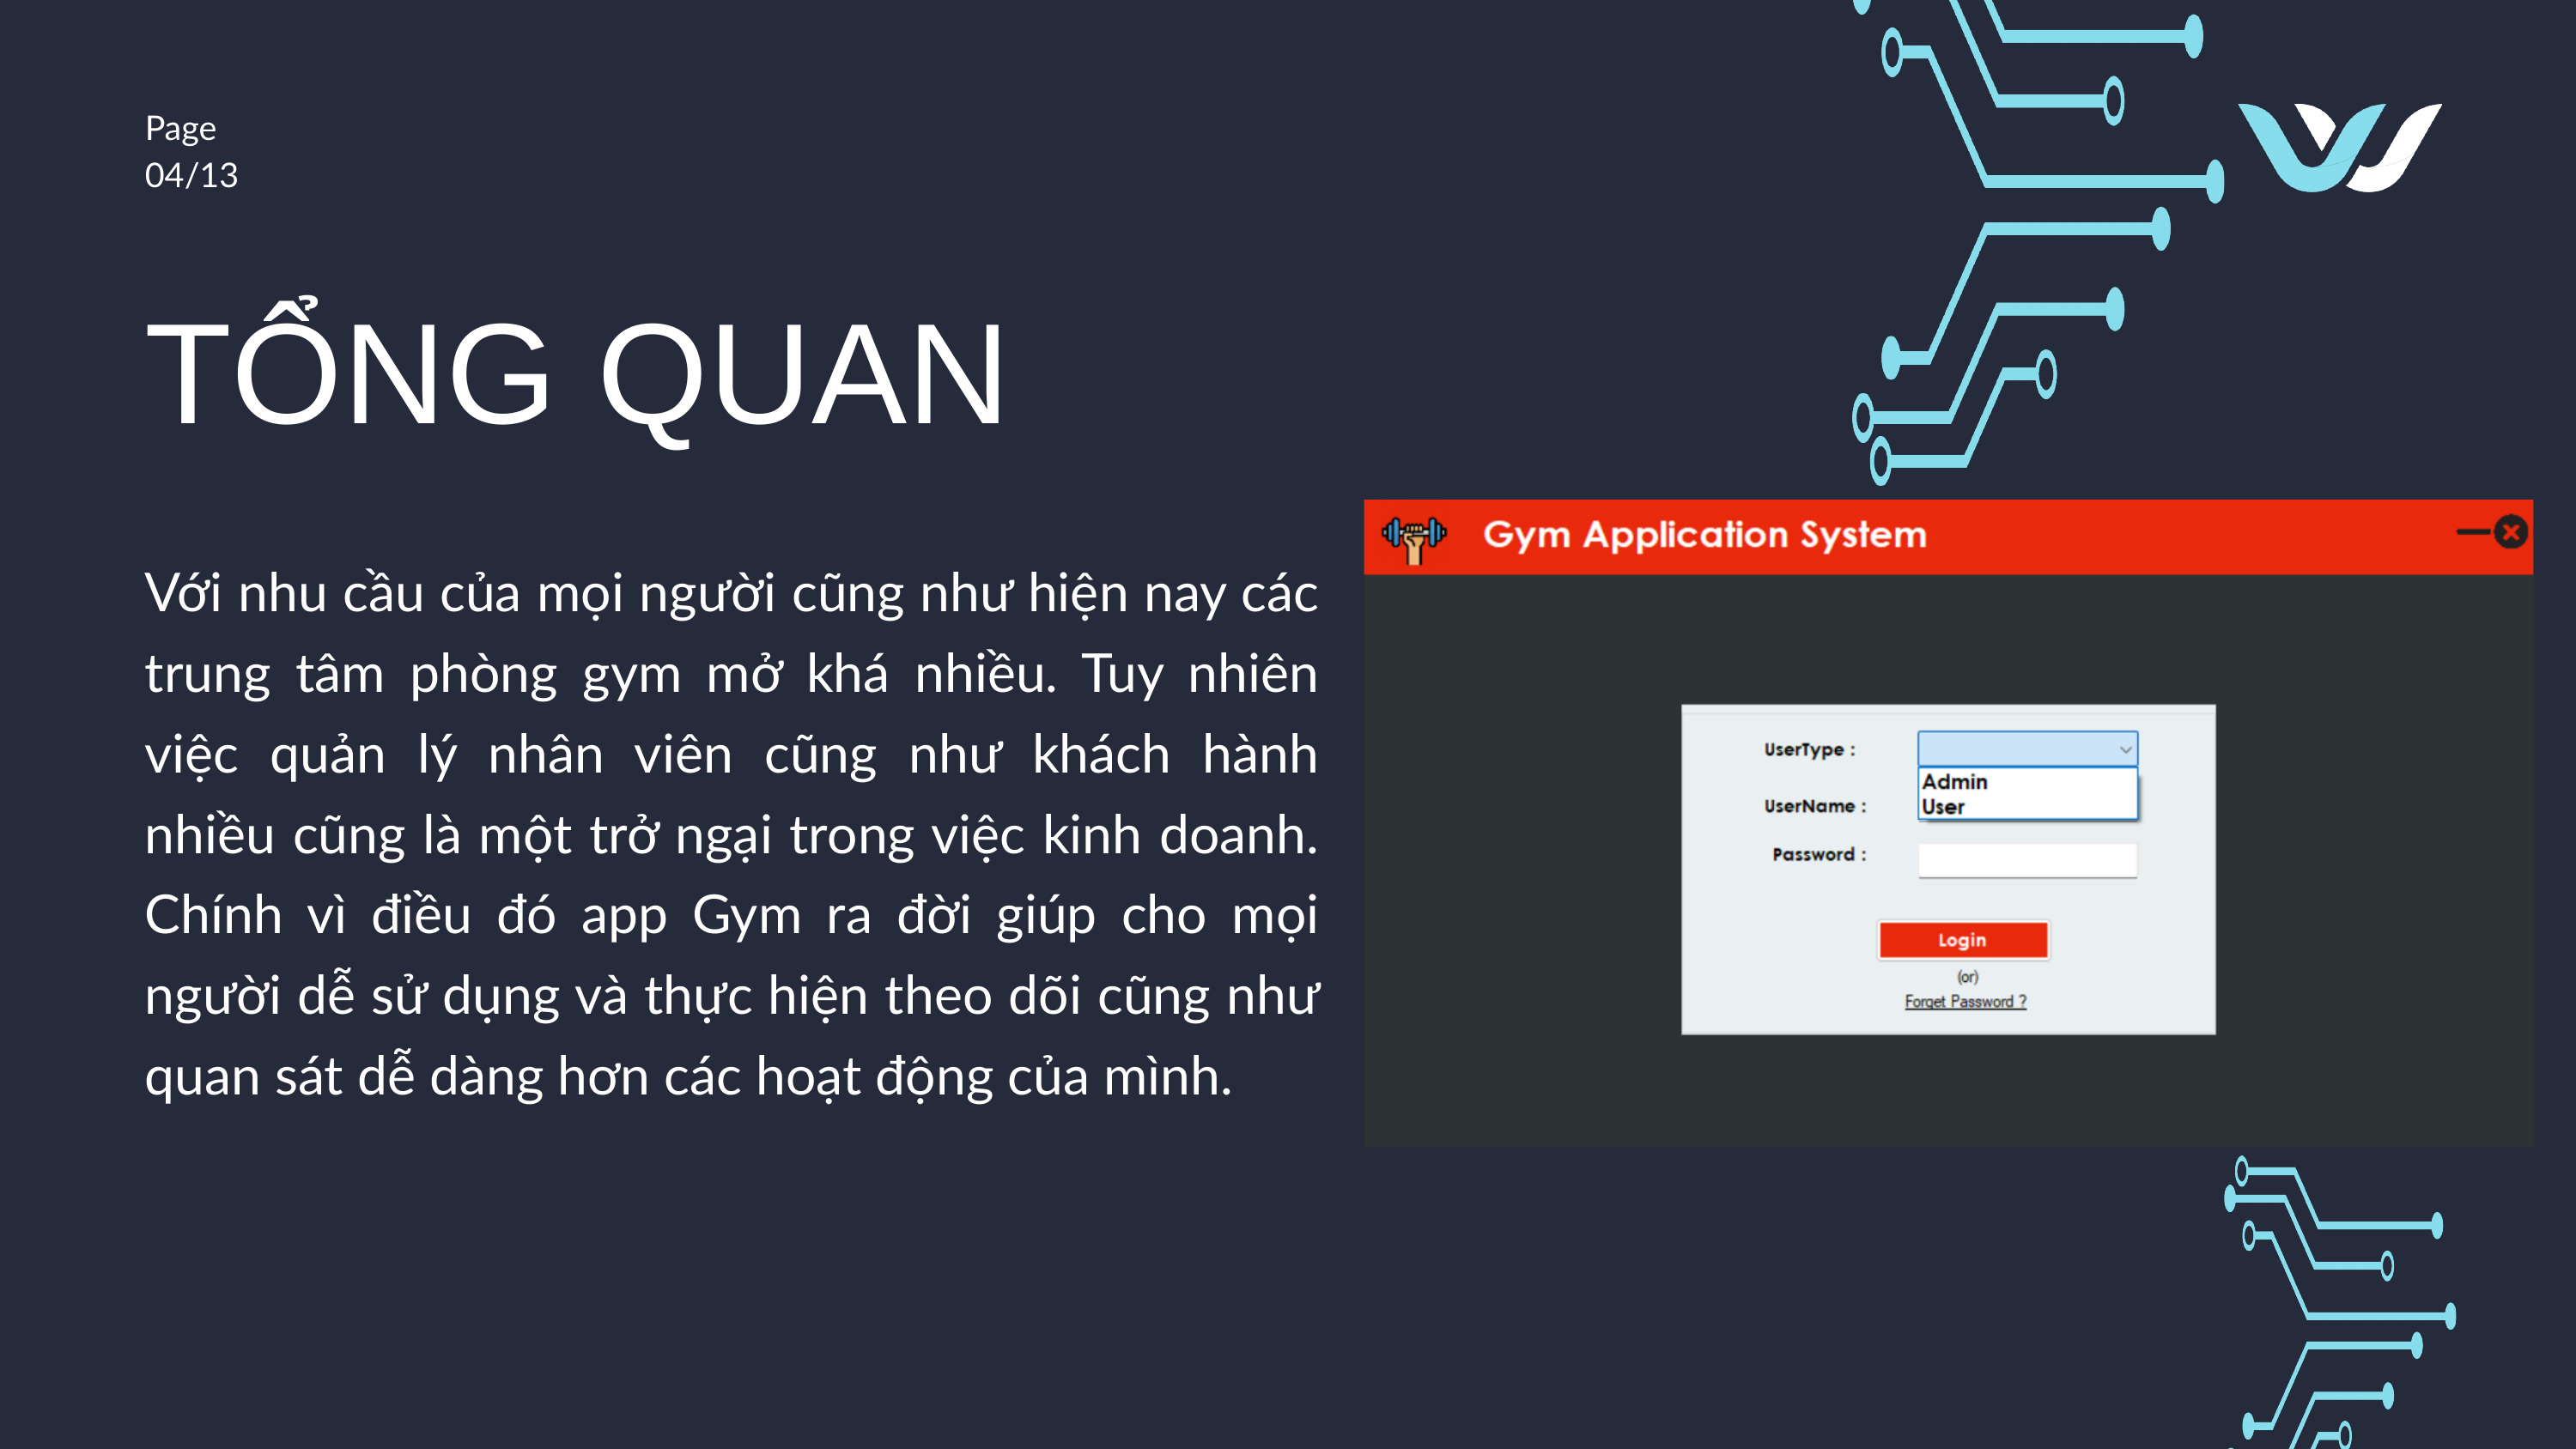

Page
04/13

TỔNG QUAN

Với nhu cầu của mọi người cũng như hiện nay các trung tâm phòng gym mở khá nhiều. Tuy nhiên việc quản lý nhân viên cũng như khách hành nhiều cũng là một trở ngại trong việc kinh doanh. Chính vì điều đó app Gym ra đời giúp cho mọi người dễ sử dụng và thực hiện theo dõi cũng như quan sát dễ dàng hơn các hoạt động của mình.